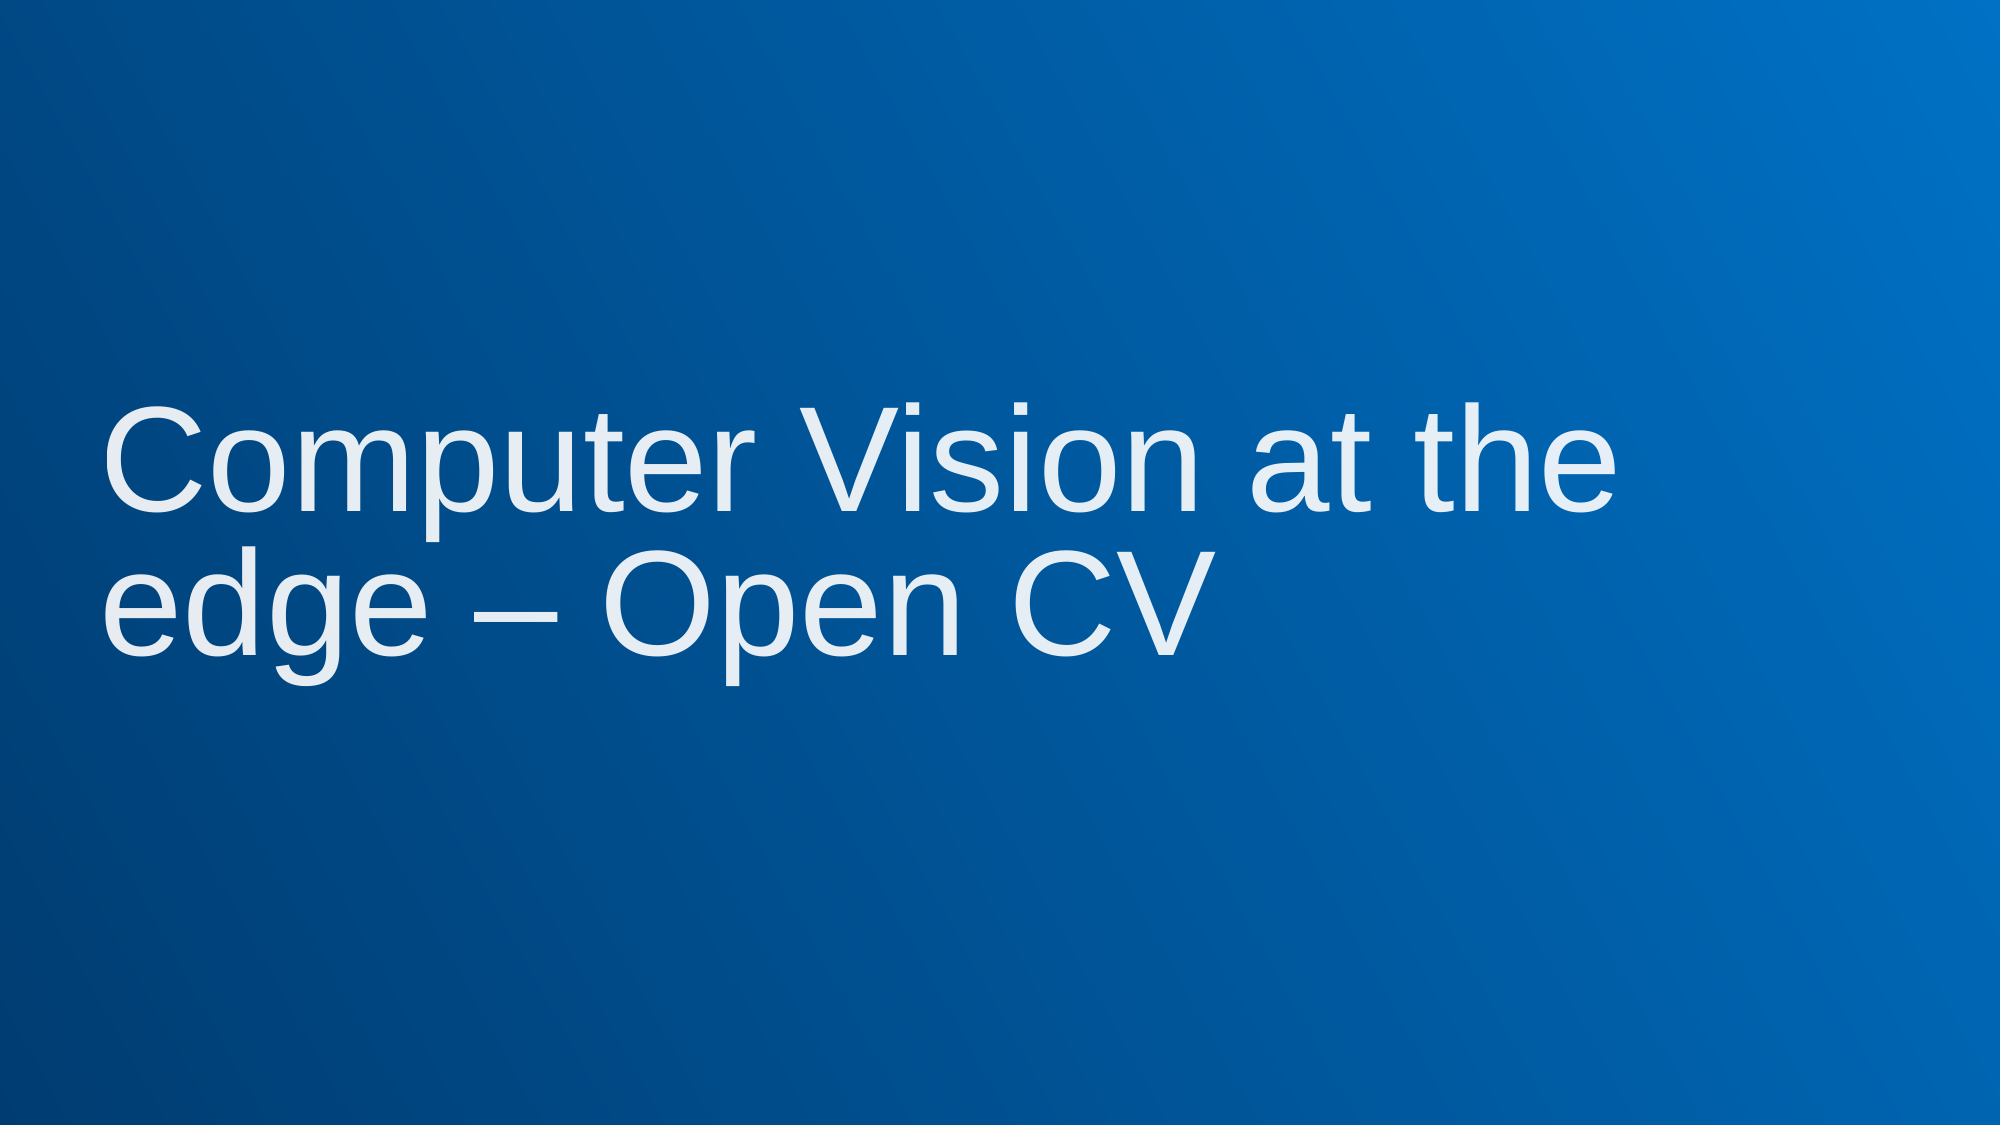

# Computer Vision at the edge – Open CV